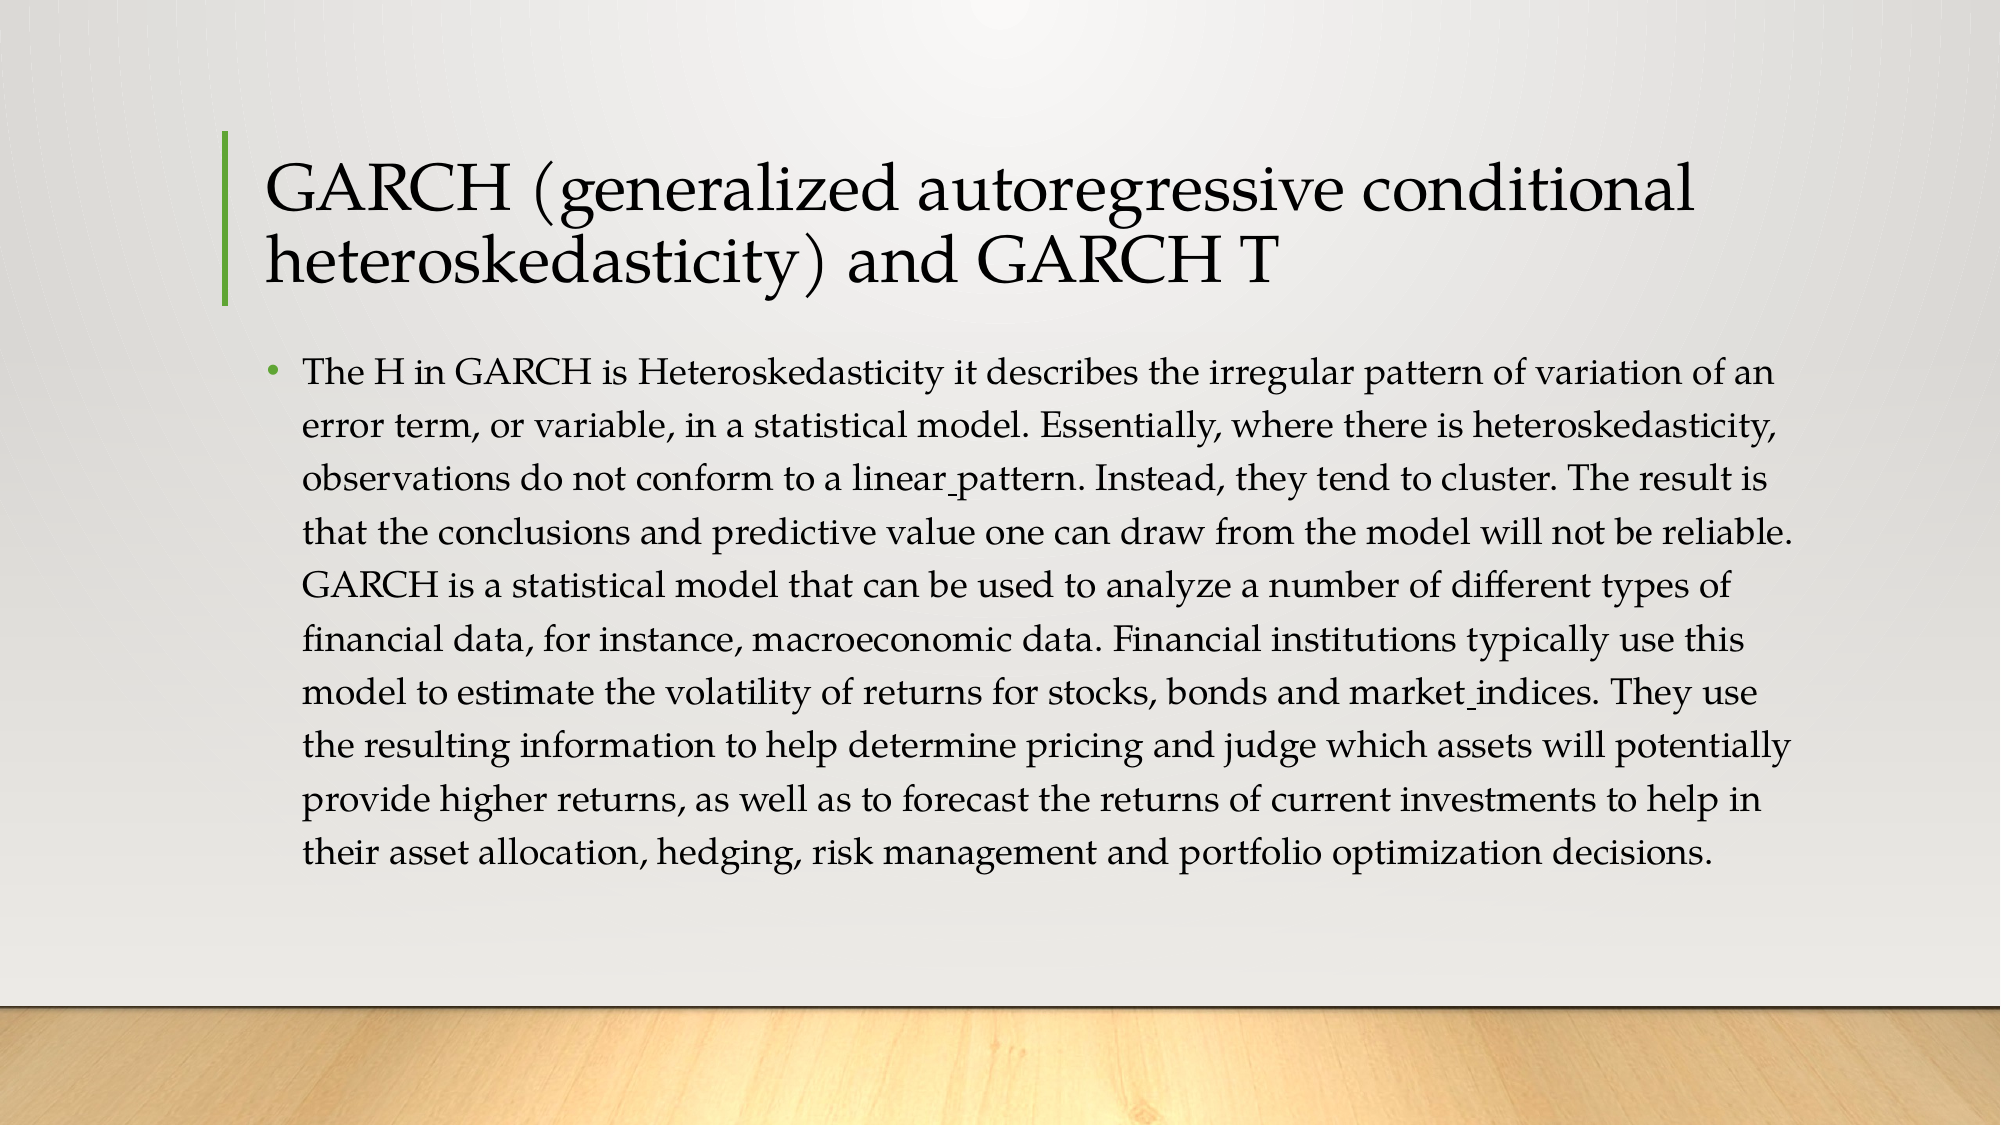

# GARCH (generalized autoregressive conditional heteroskedasticity) and GARCH T
The H in GARCH is Heteroskedasticity it describes the irregular pattern of variation of an error term, or variable, in a statistical model. Essentially, where there is heteroskedasticity, observations do not conform to a linear pattern. Instead, they tend to cluster. The result is that the conclusions and predictive value one can draw from the model will not be reliable. GARCH is a statistical model that can be used to analyze a number of different types of financial data, for instance, macroeconomic data. Financial institutions typically use this model to estimate the volatility of returns for stocks, bonds and market indices. They use the resulting information to help determine pricing and judge which assets will potentially provide higher returns, as well as to forecast the returns of current investments to help in their asset allocation, hedging, risk management and portfolio optimization decisions.